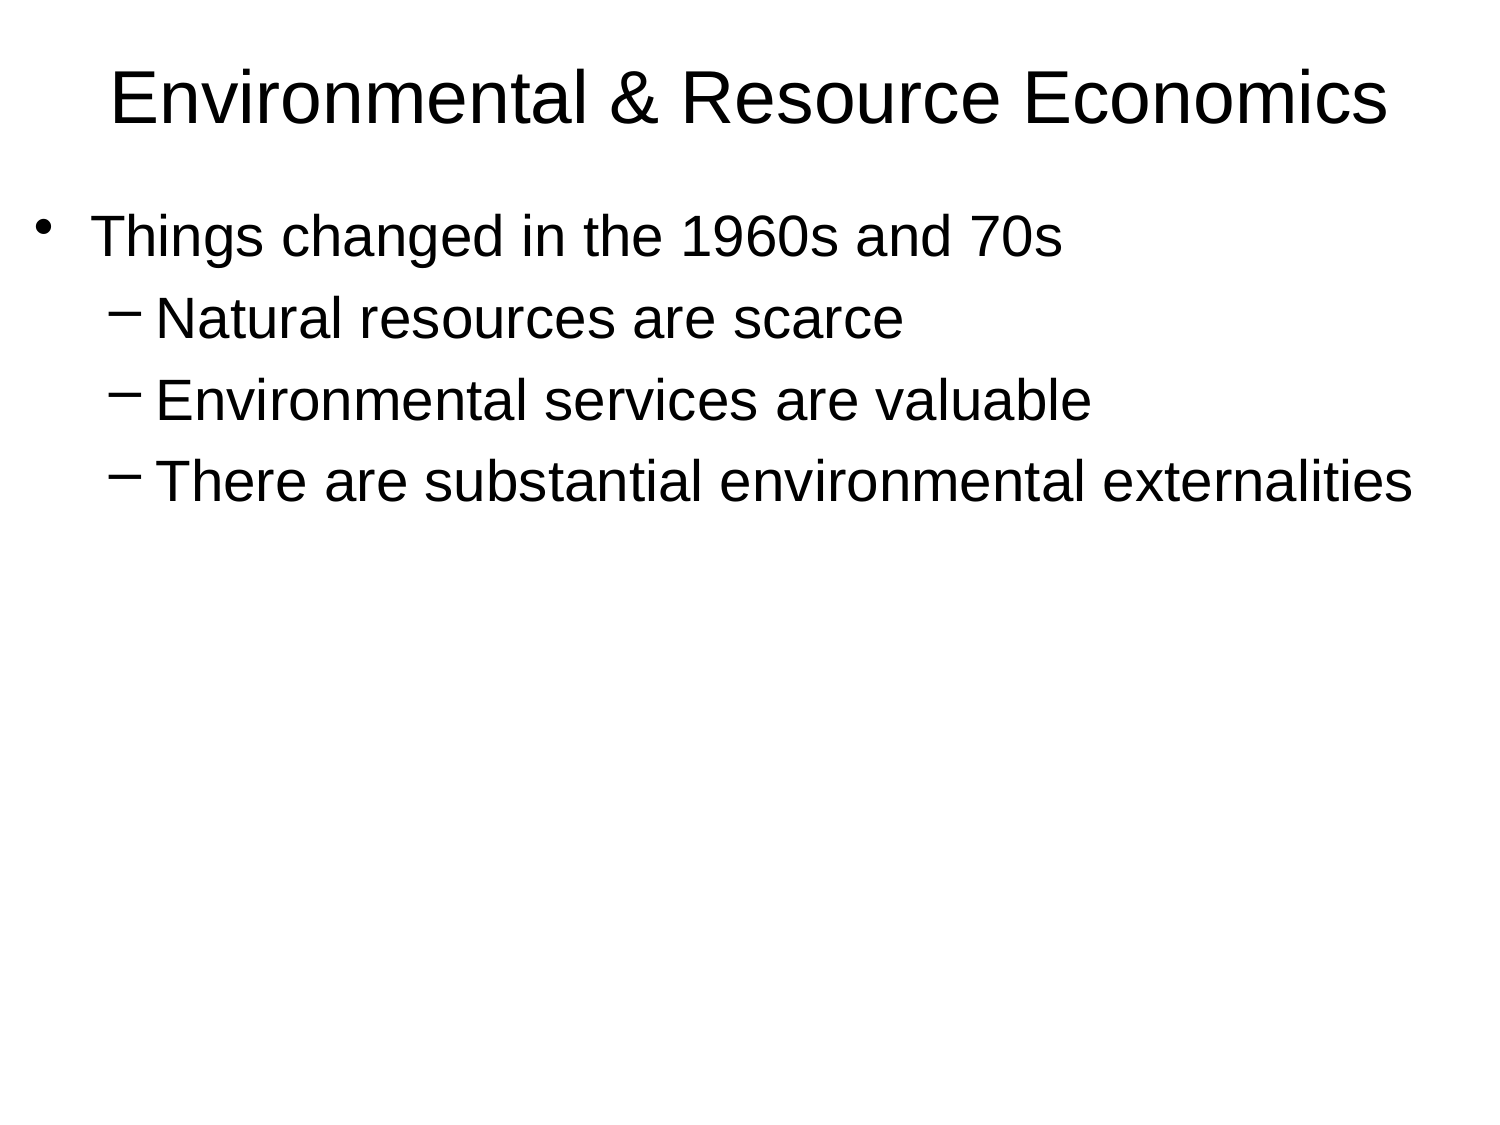

# Environmental & Resource Economics
Things changed in the 1960s and 70s
Natural resources are scarce
Environmental services are valuable
There are substantial environmental externalities